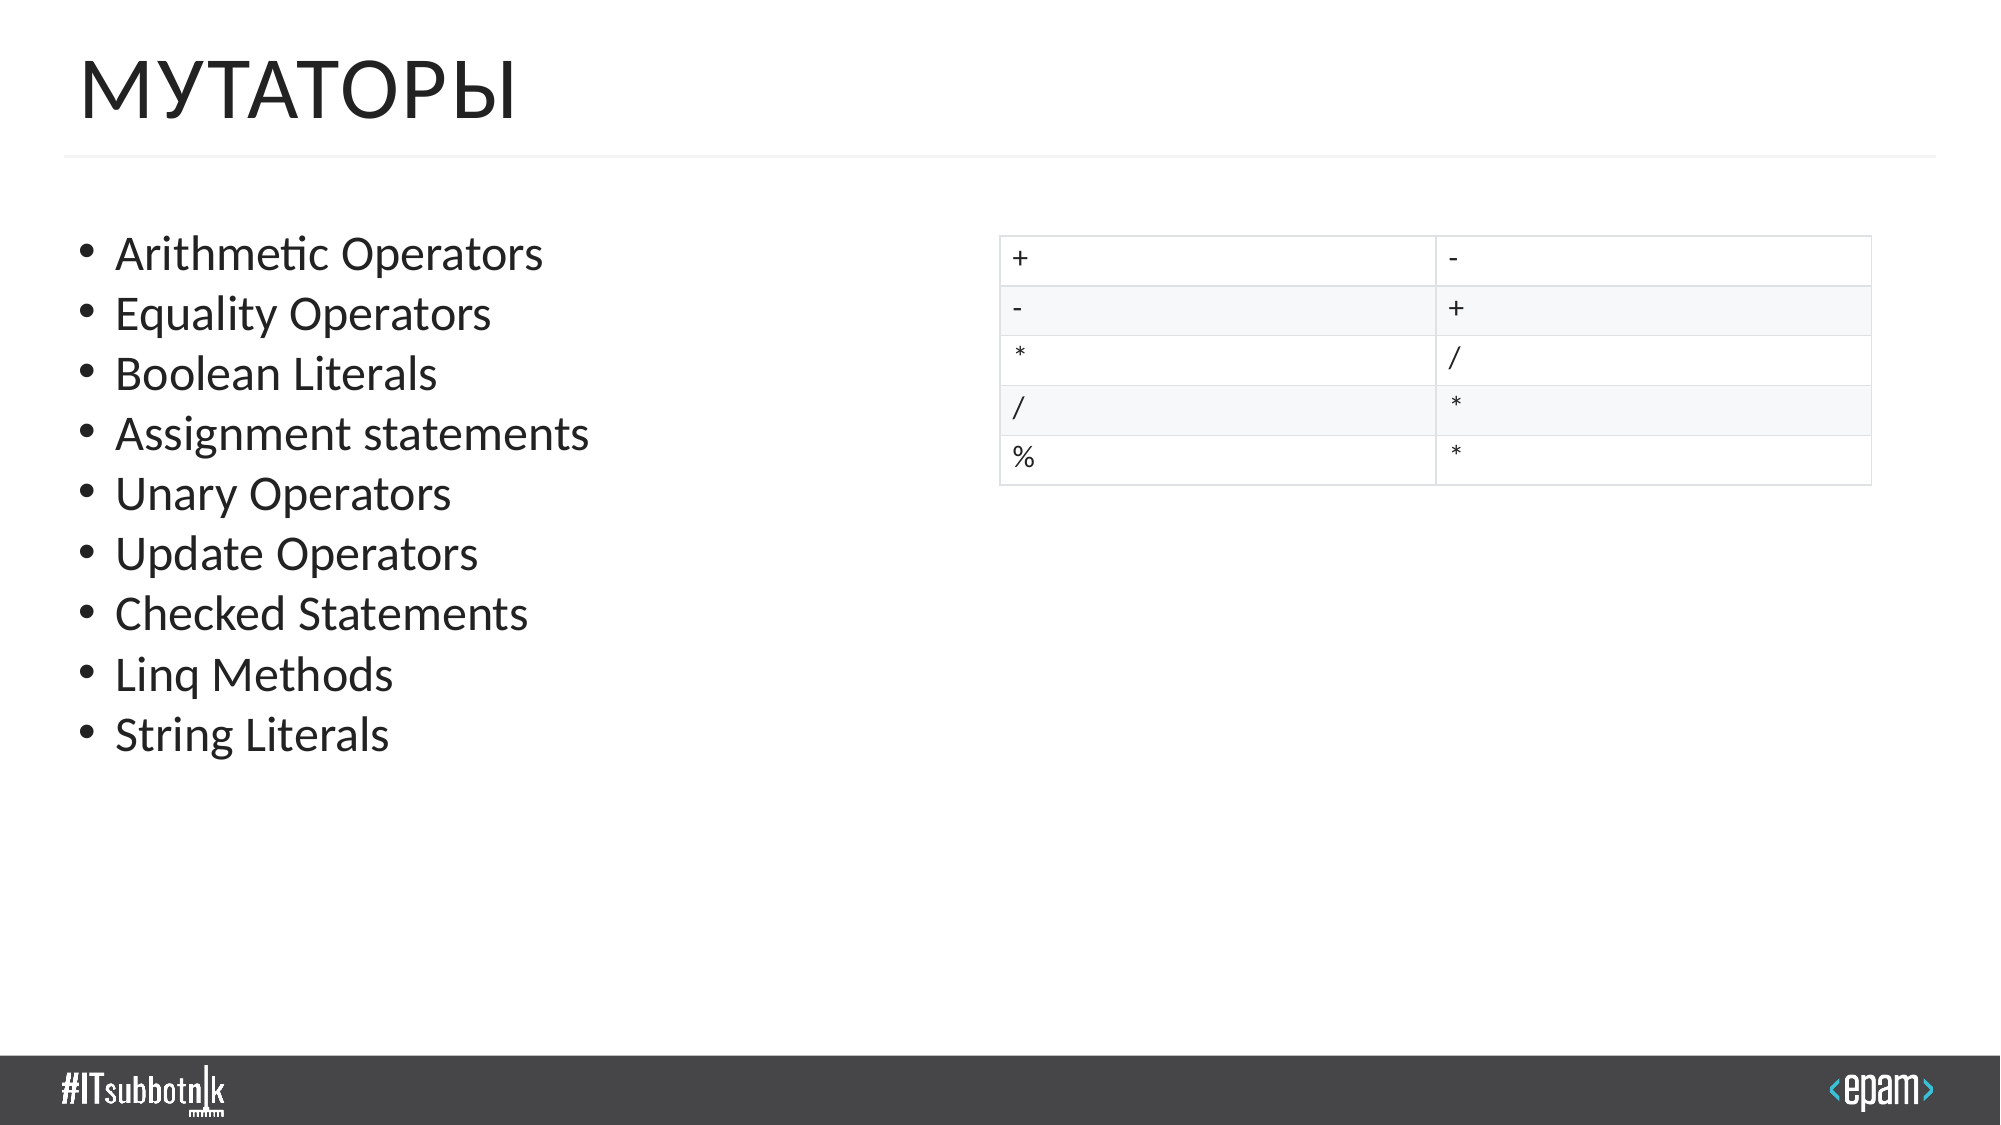

# Мутаторы
Arithmetic Operators
Equality Operators
Boolean Literals
Assignment statements
Unary Operators
Update Operators
Checked Statements
Linq Methods
String Literals
| + | - |
| --- | --- |
| - | + |
| \* | / |
| / | \* |
| % | \* |